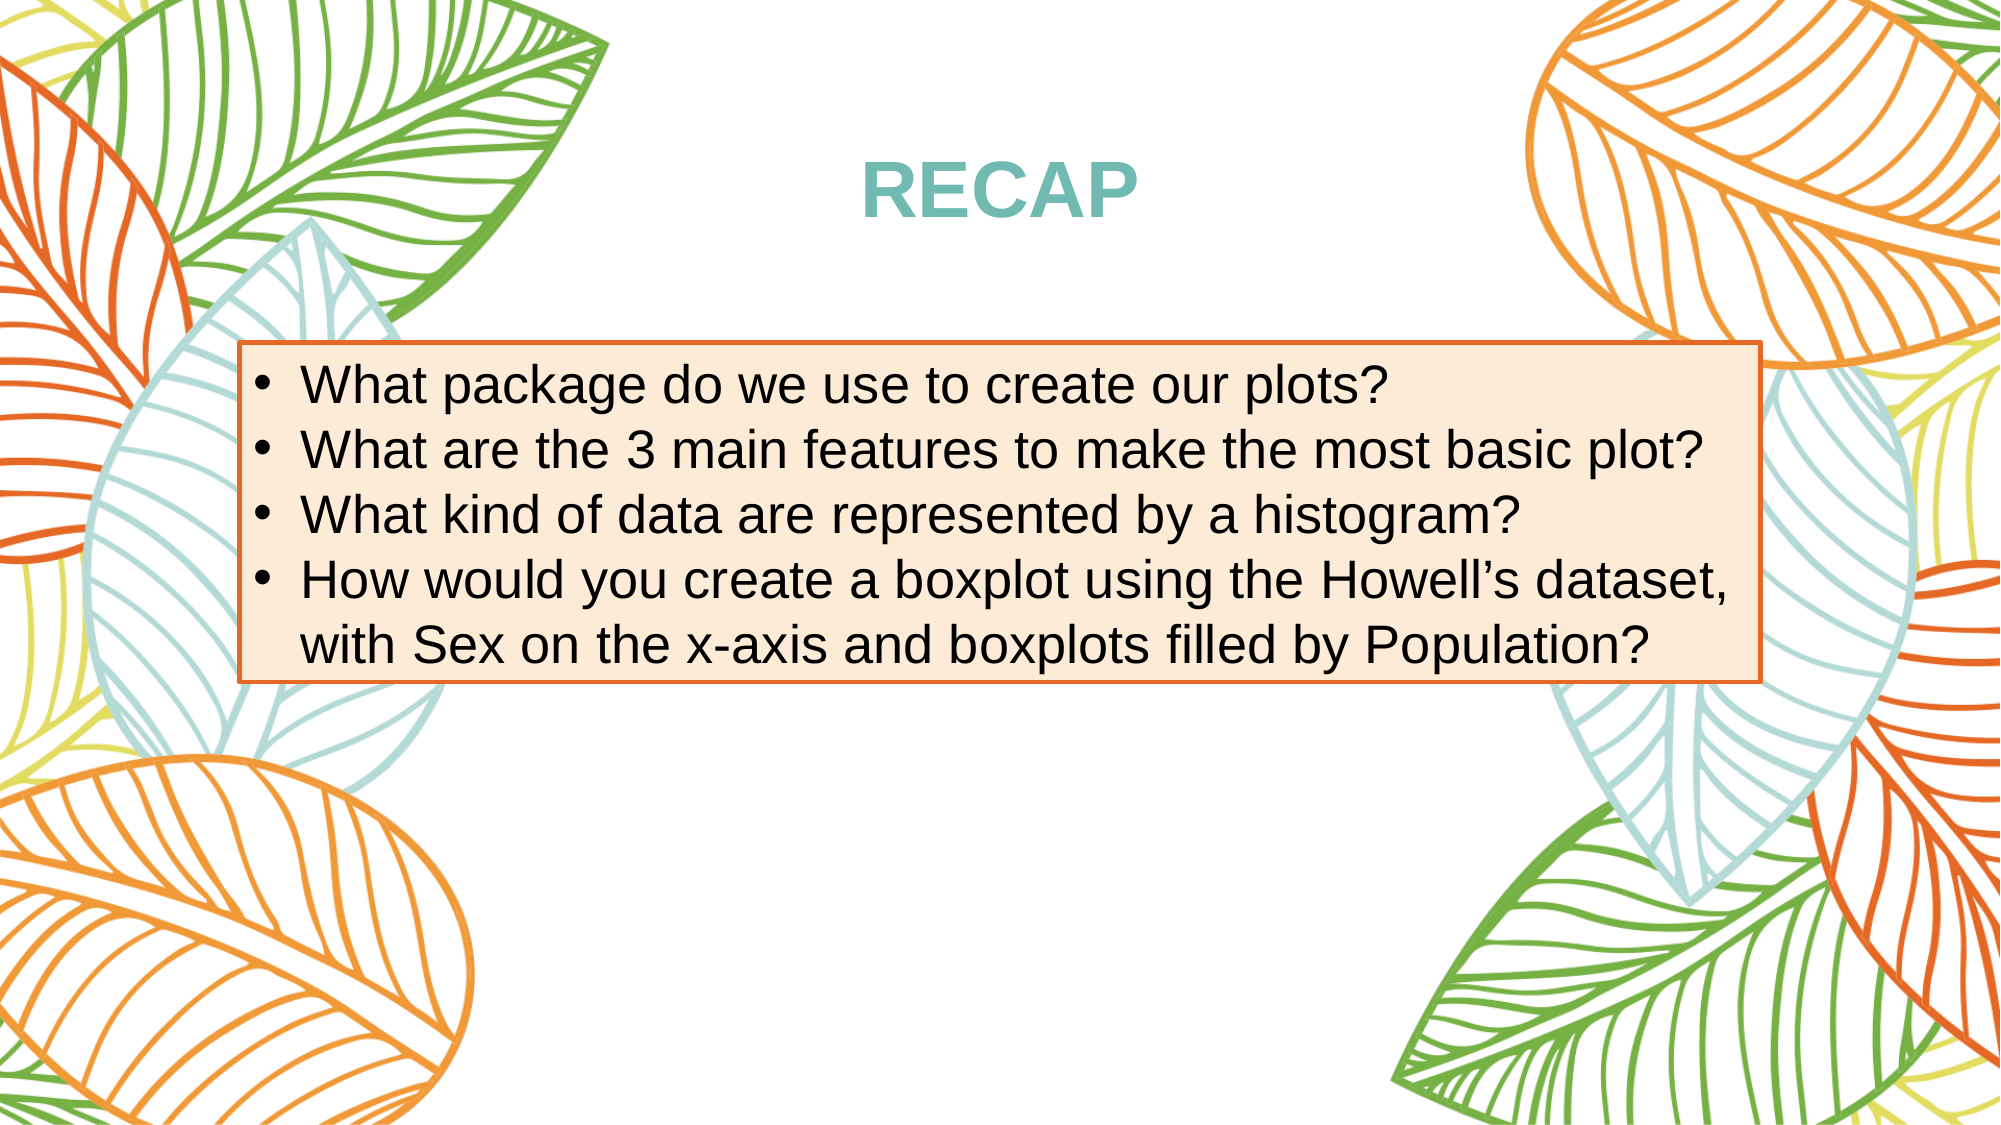

# RECAP
What package do we use to create our plots?
What are the 3 main features to make the most basic plot?
What kind of data are represented by a histogram?
How would you create a boxplot using the Howell’s dataset,
with Sex on the x-axis and boxplots filled by Population?